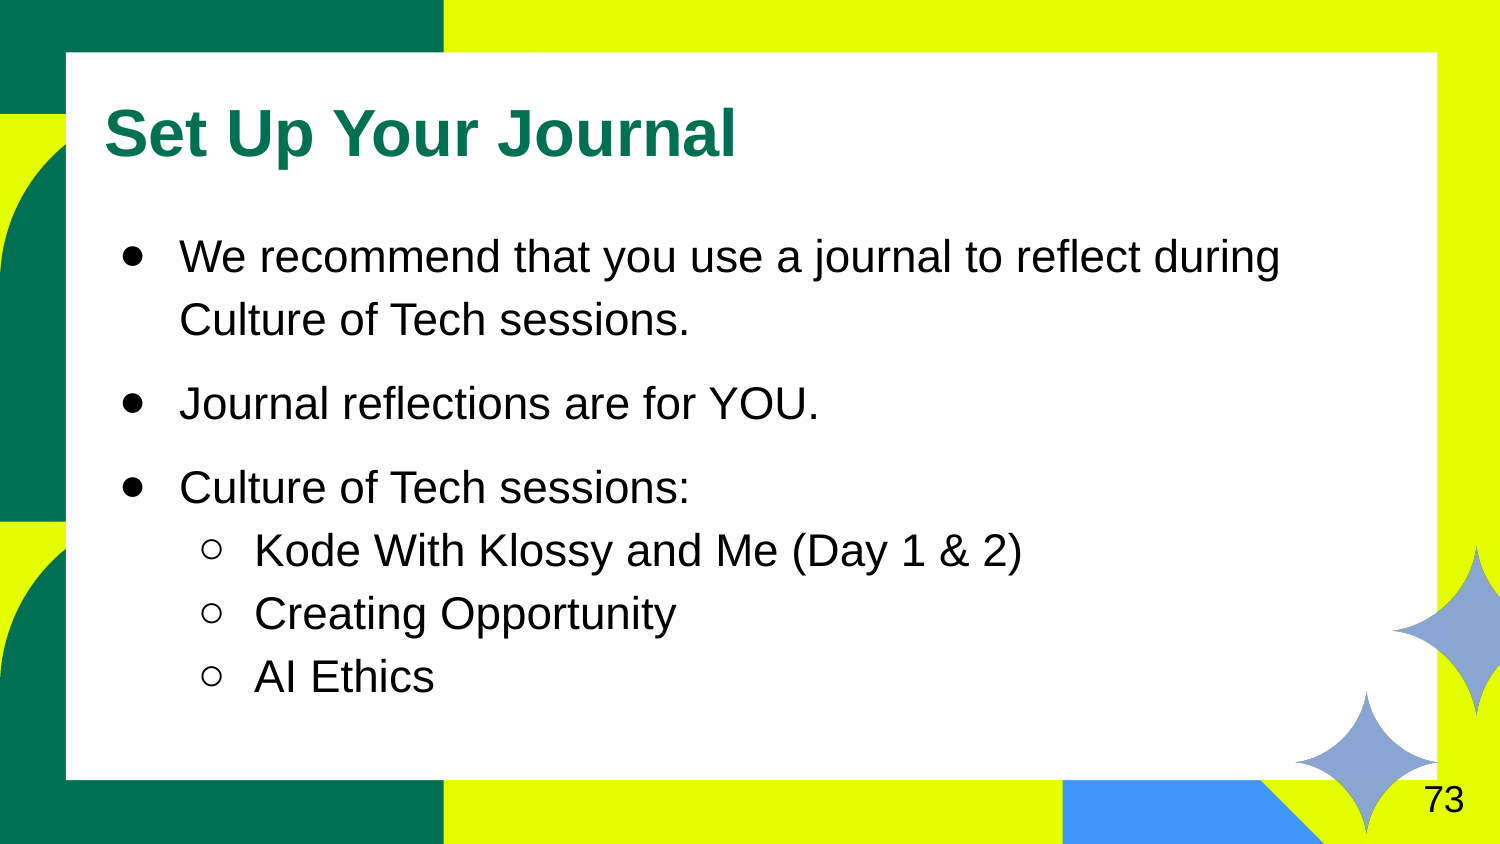

# Set Up Your Journal
We recommend that you use a journal to reflect during Culture of Tech sessions.
Journal reflections are for YOU.
Culture of Tech sessions:
Kode With Klossy and Me (Day 1 & 2)
Creating Opportunity
AI Ethics